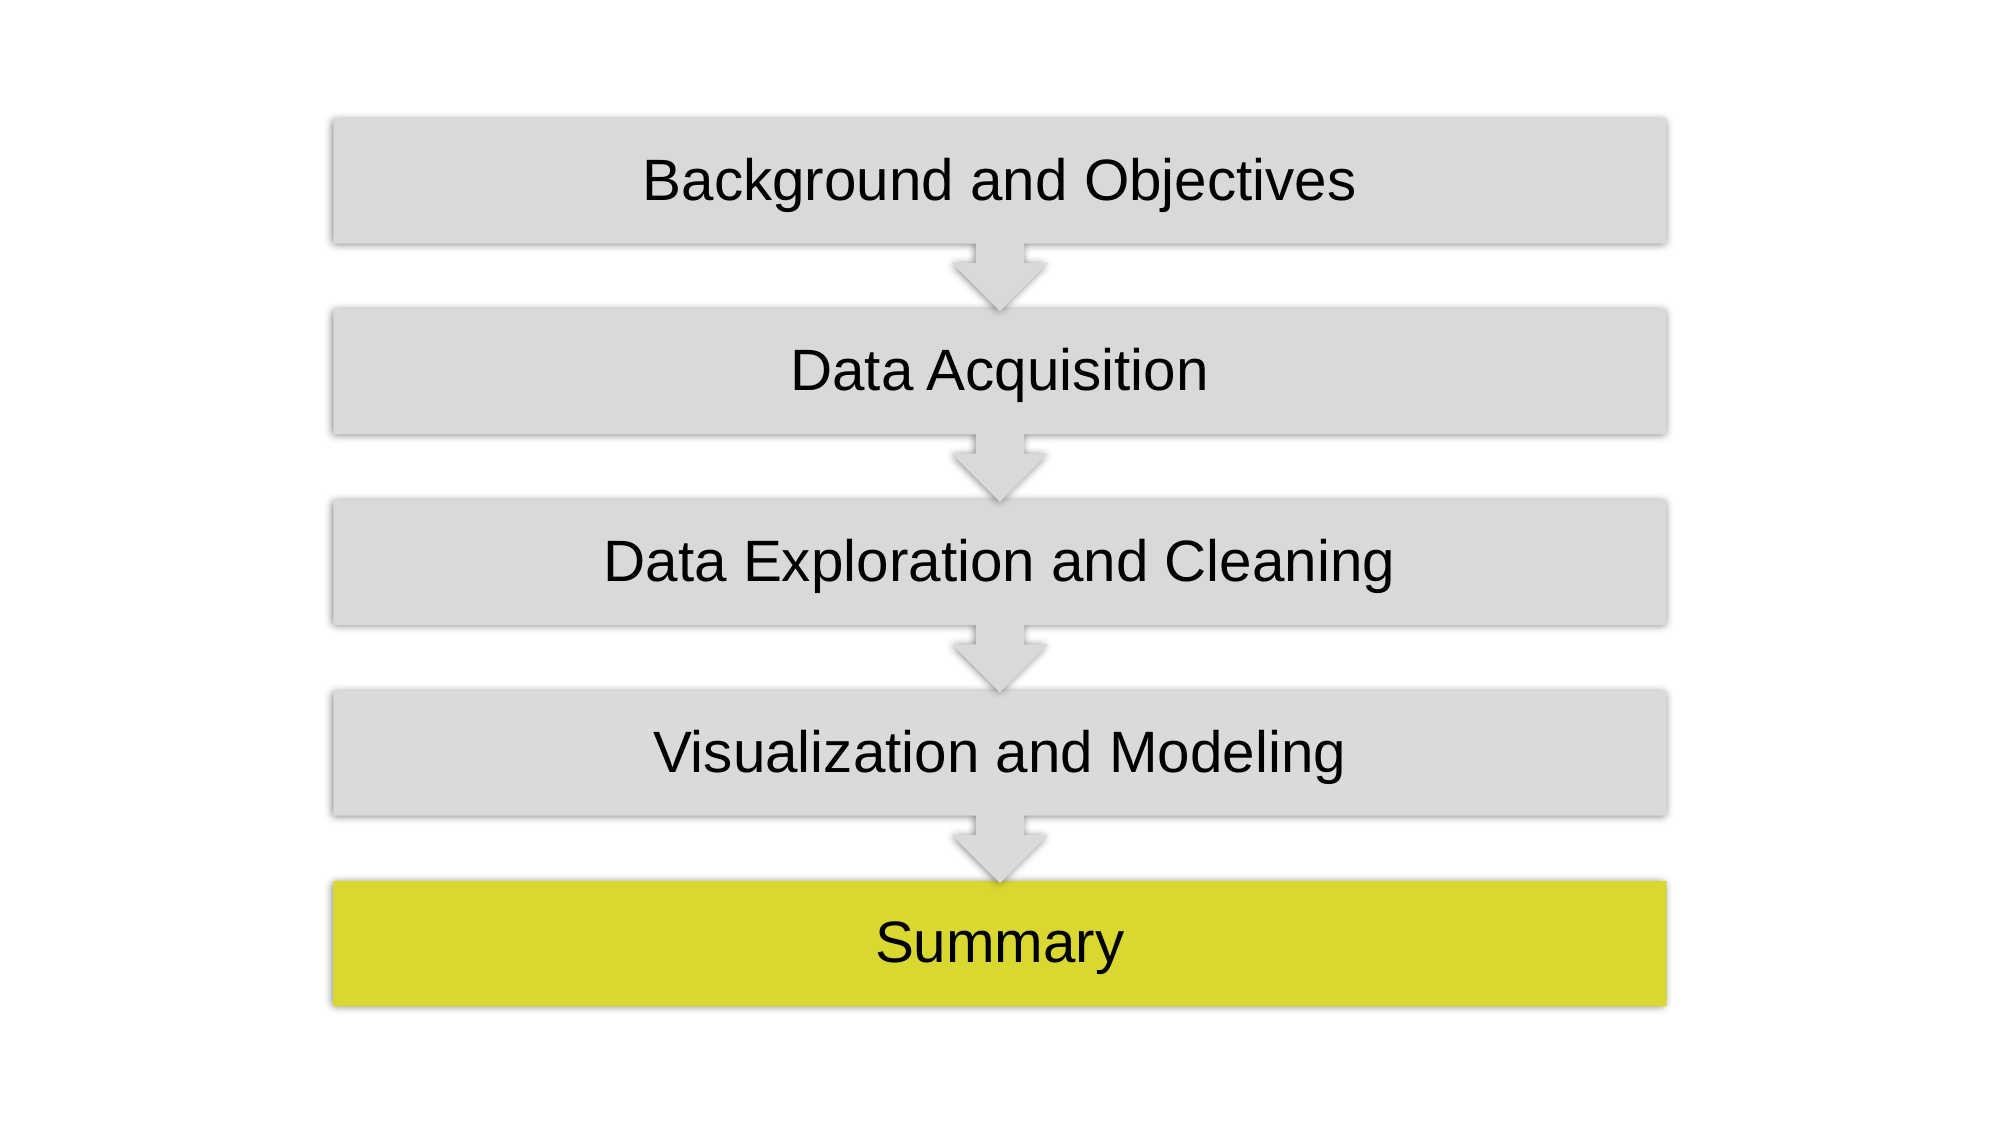

Summary
Visualization and Modeling
Data Exploration and Cleaning
Data Acquisition
Background and Objectives